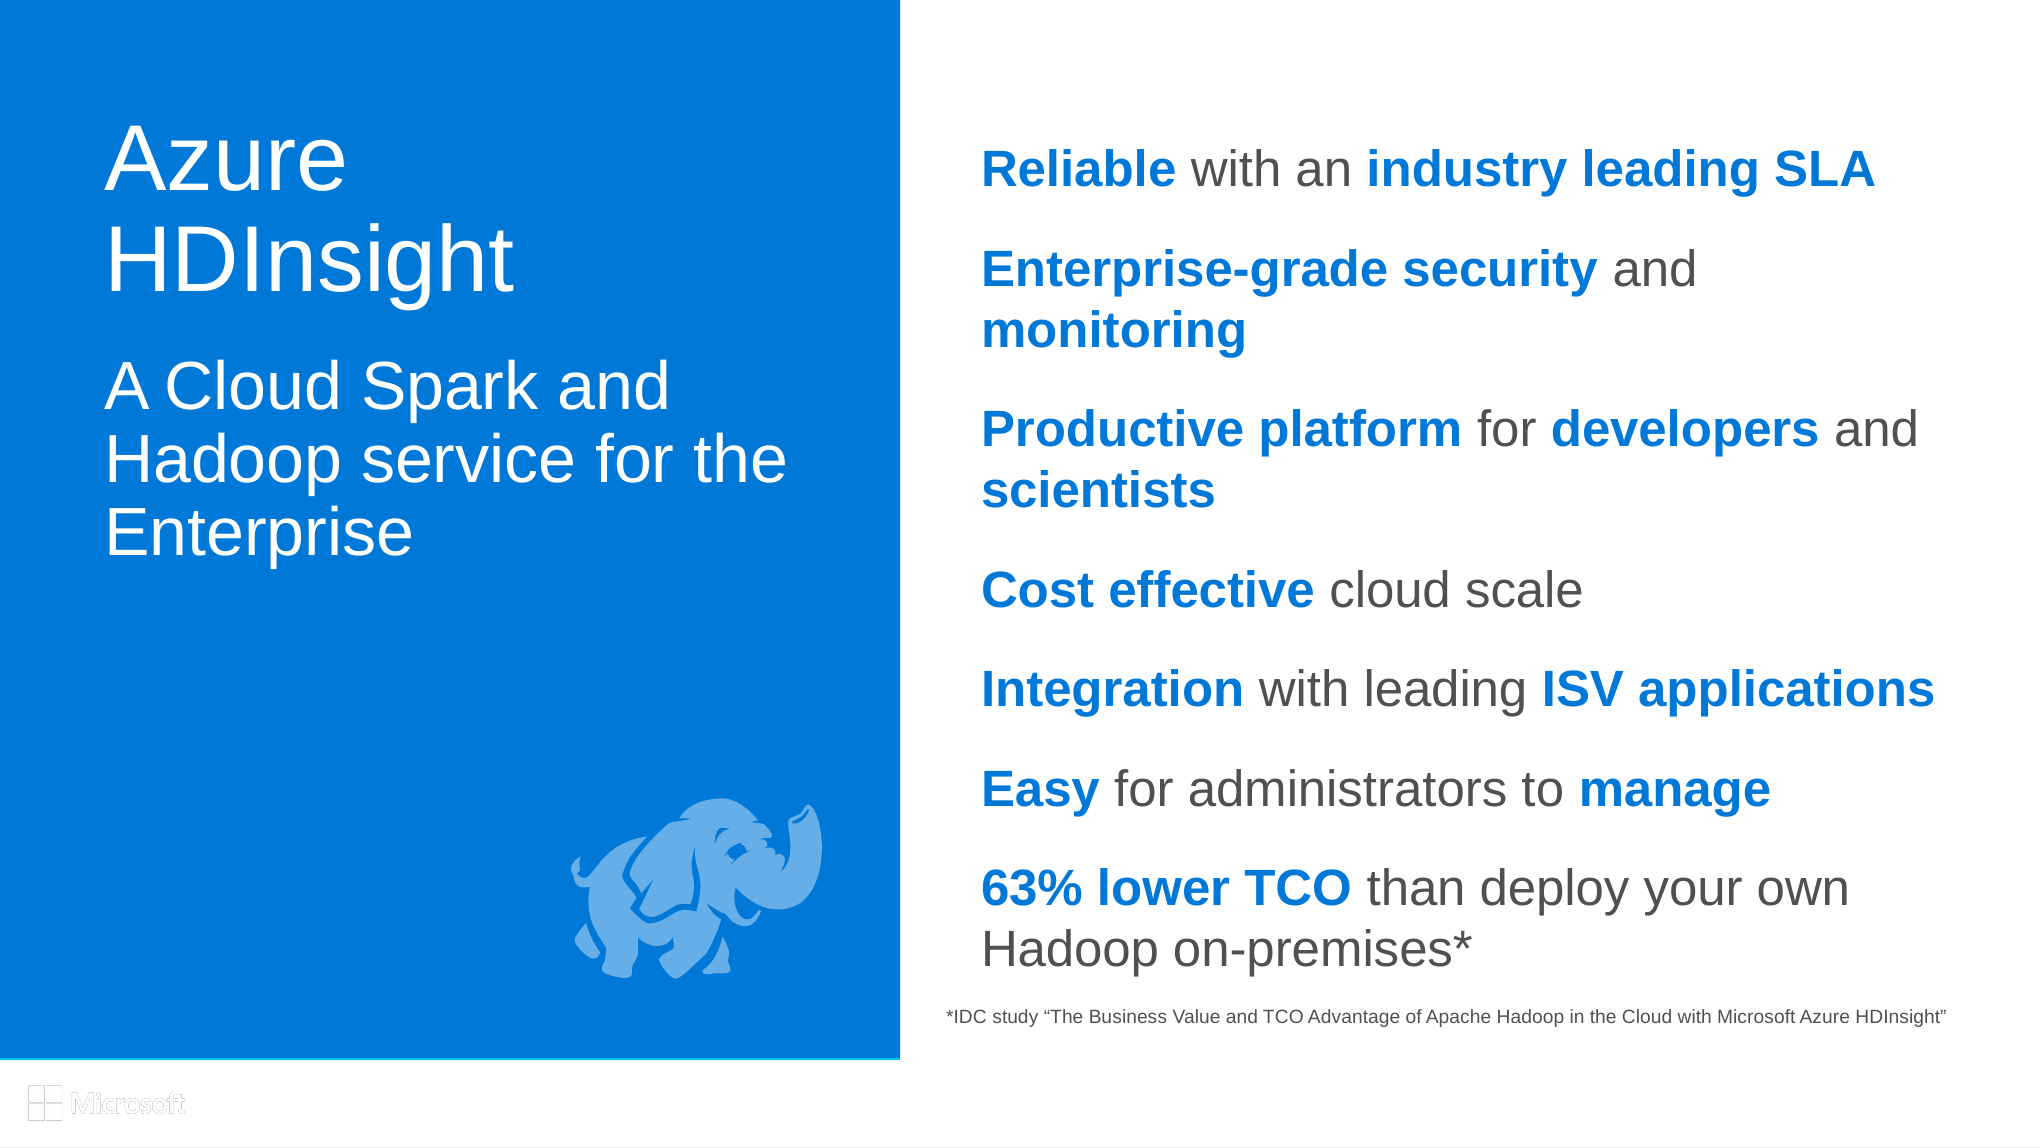

Azure
HDInsight
A Cloud Spark and Hadoop service for the Enterprise
Reliable with an industry leading SLA
Enterprise-grade security and monitoring
Productive platform for developers and scientists
Cost effective cloud scale
Integration with leading ISV applications
Easy for administrators to manage
63% lower TCO than deploy your own Hadoop on-premises*

*IDC study “The Business Value and TCO Advantage of Apache Hadoop in the Cloud with Microsoft Azure HDInsight”